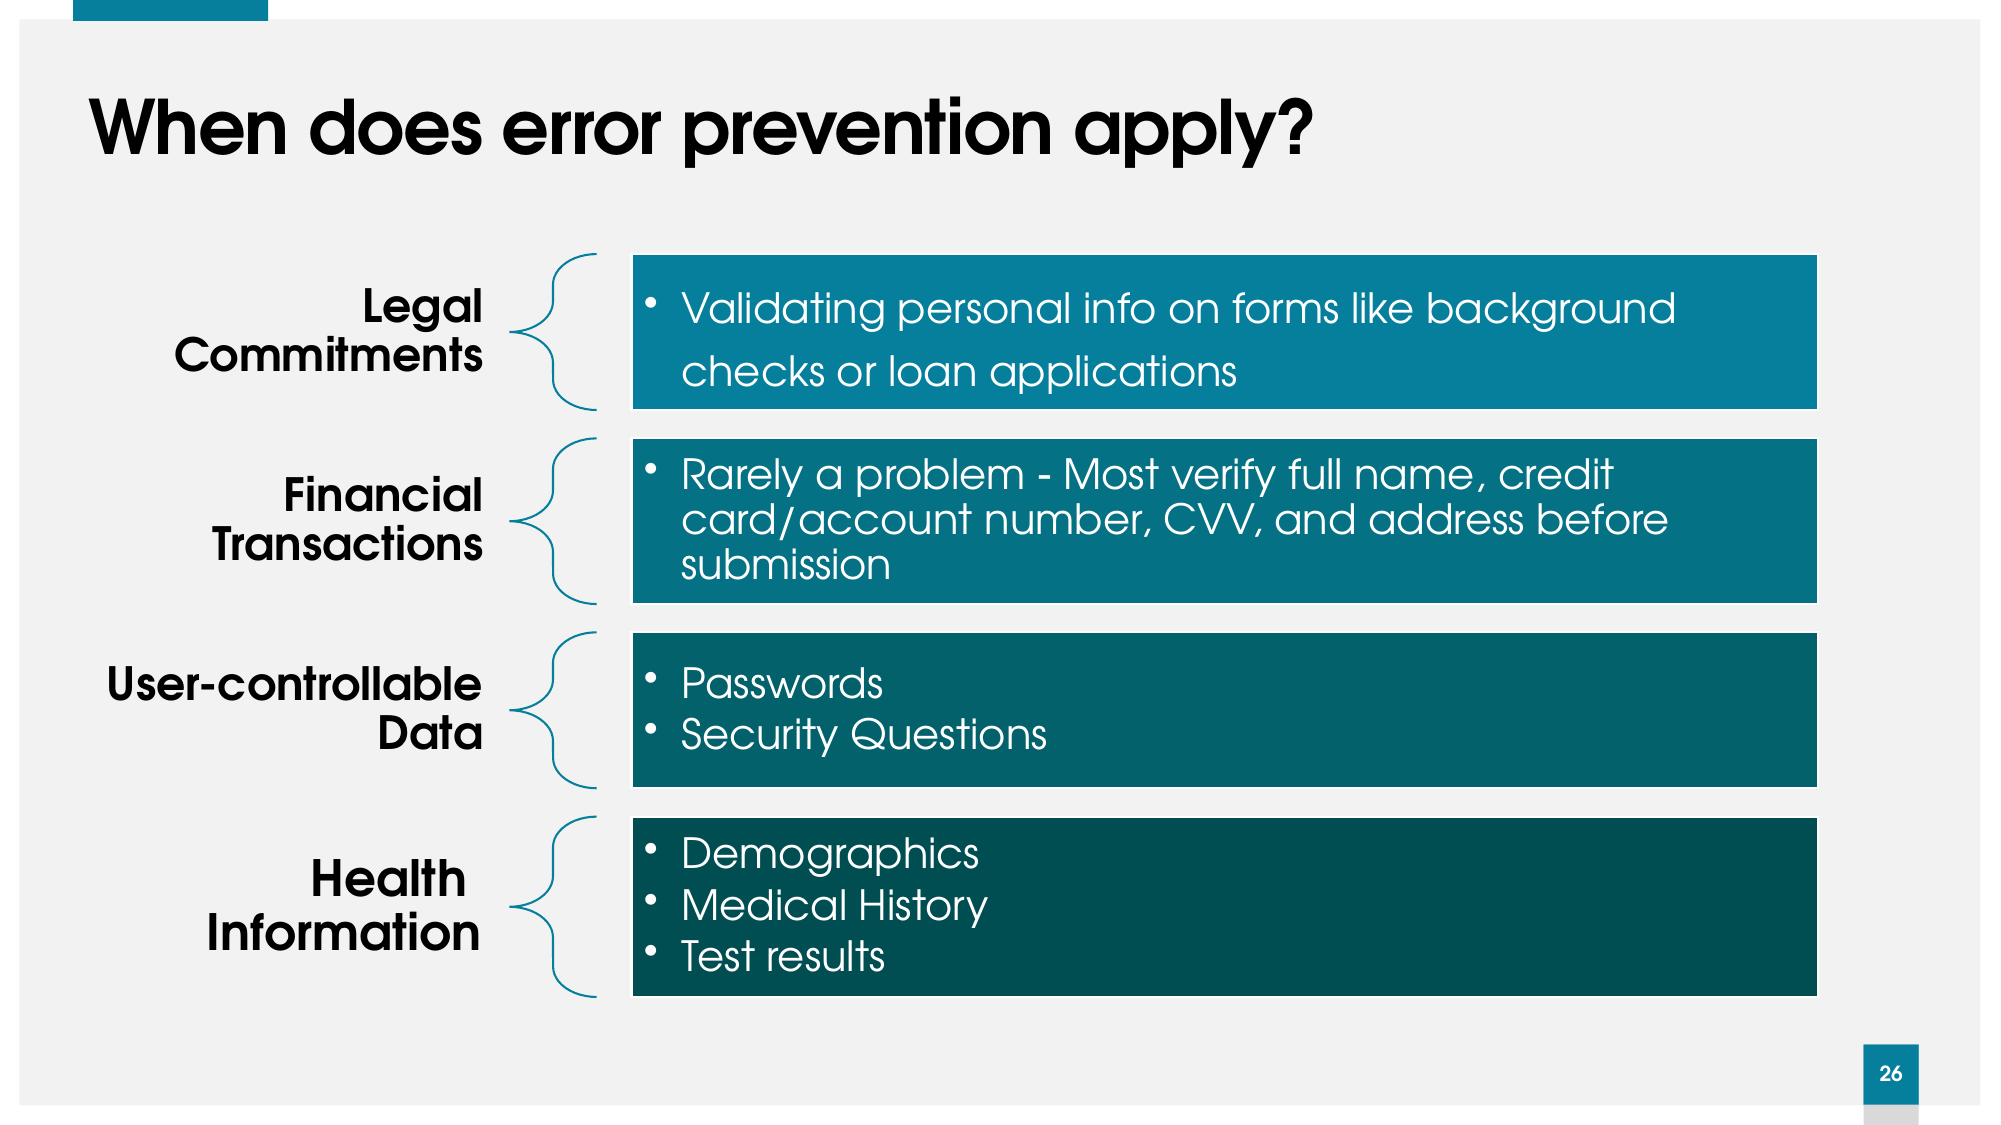

# When does error prevention apply?
Legal Commitments
Validating personal info on forms like background checks or loan applications
Financial Transactions
Rarely a problem − Most verify full name, credit card/account number, CVV, and address before submission
User-controllable Data
Passwords
Security Questions
Health
Information
Demographics
Medical History
Test results